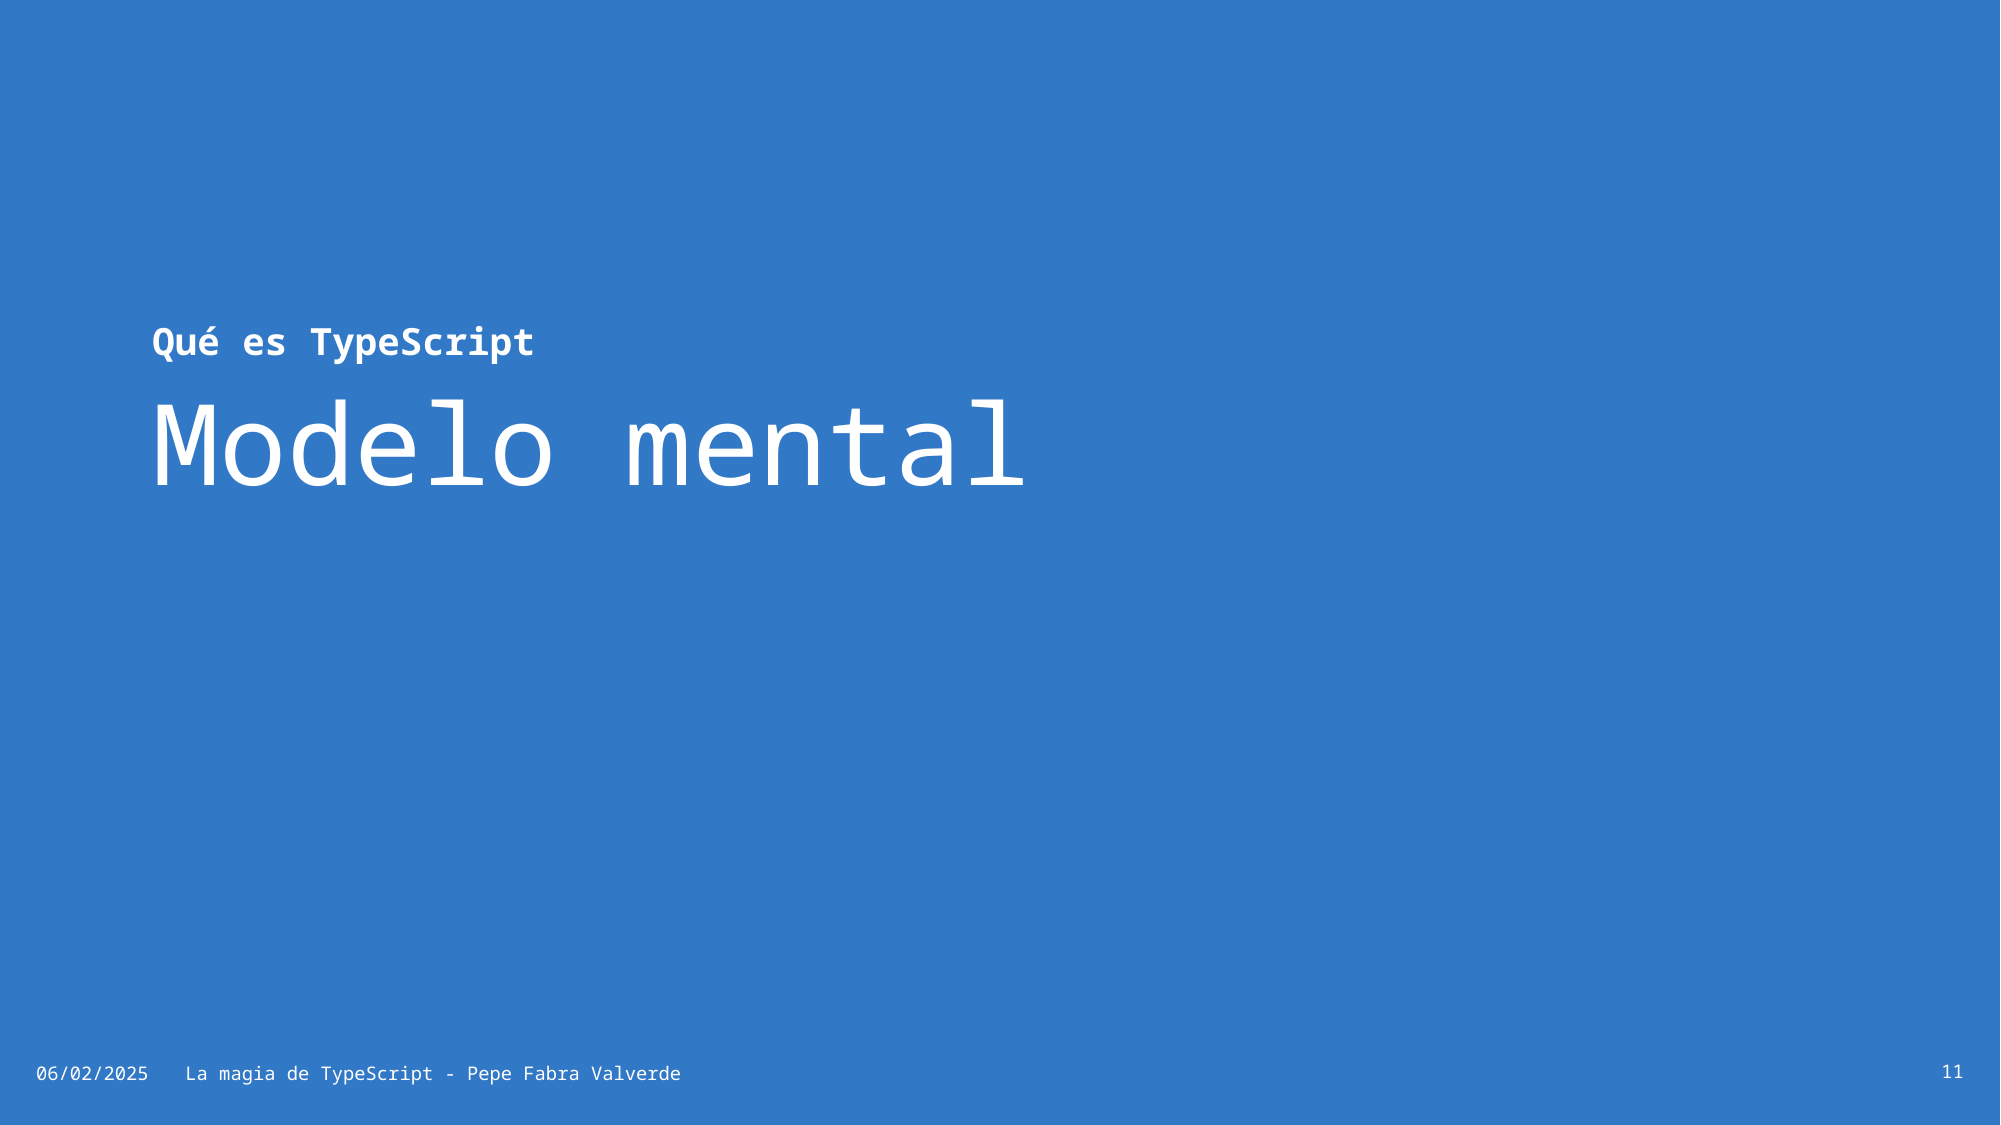

# Modelo mental
Qué es TypeScript

06/02/2025
La magia de TypeScript - Pepe Fabra Valverde
11